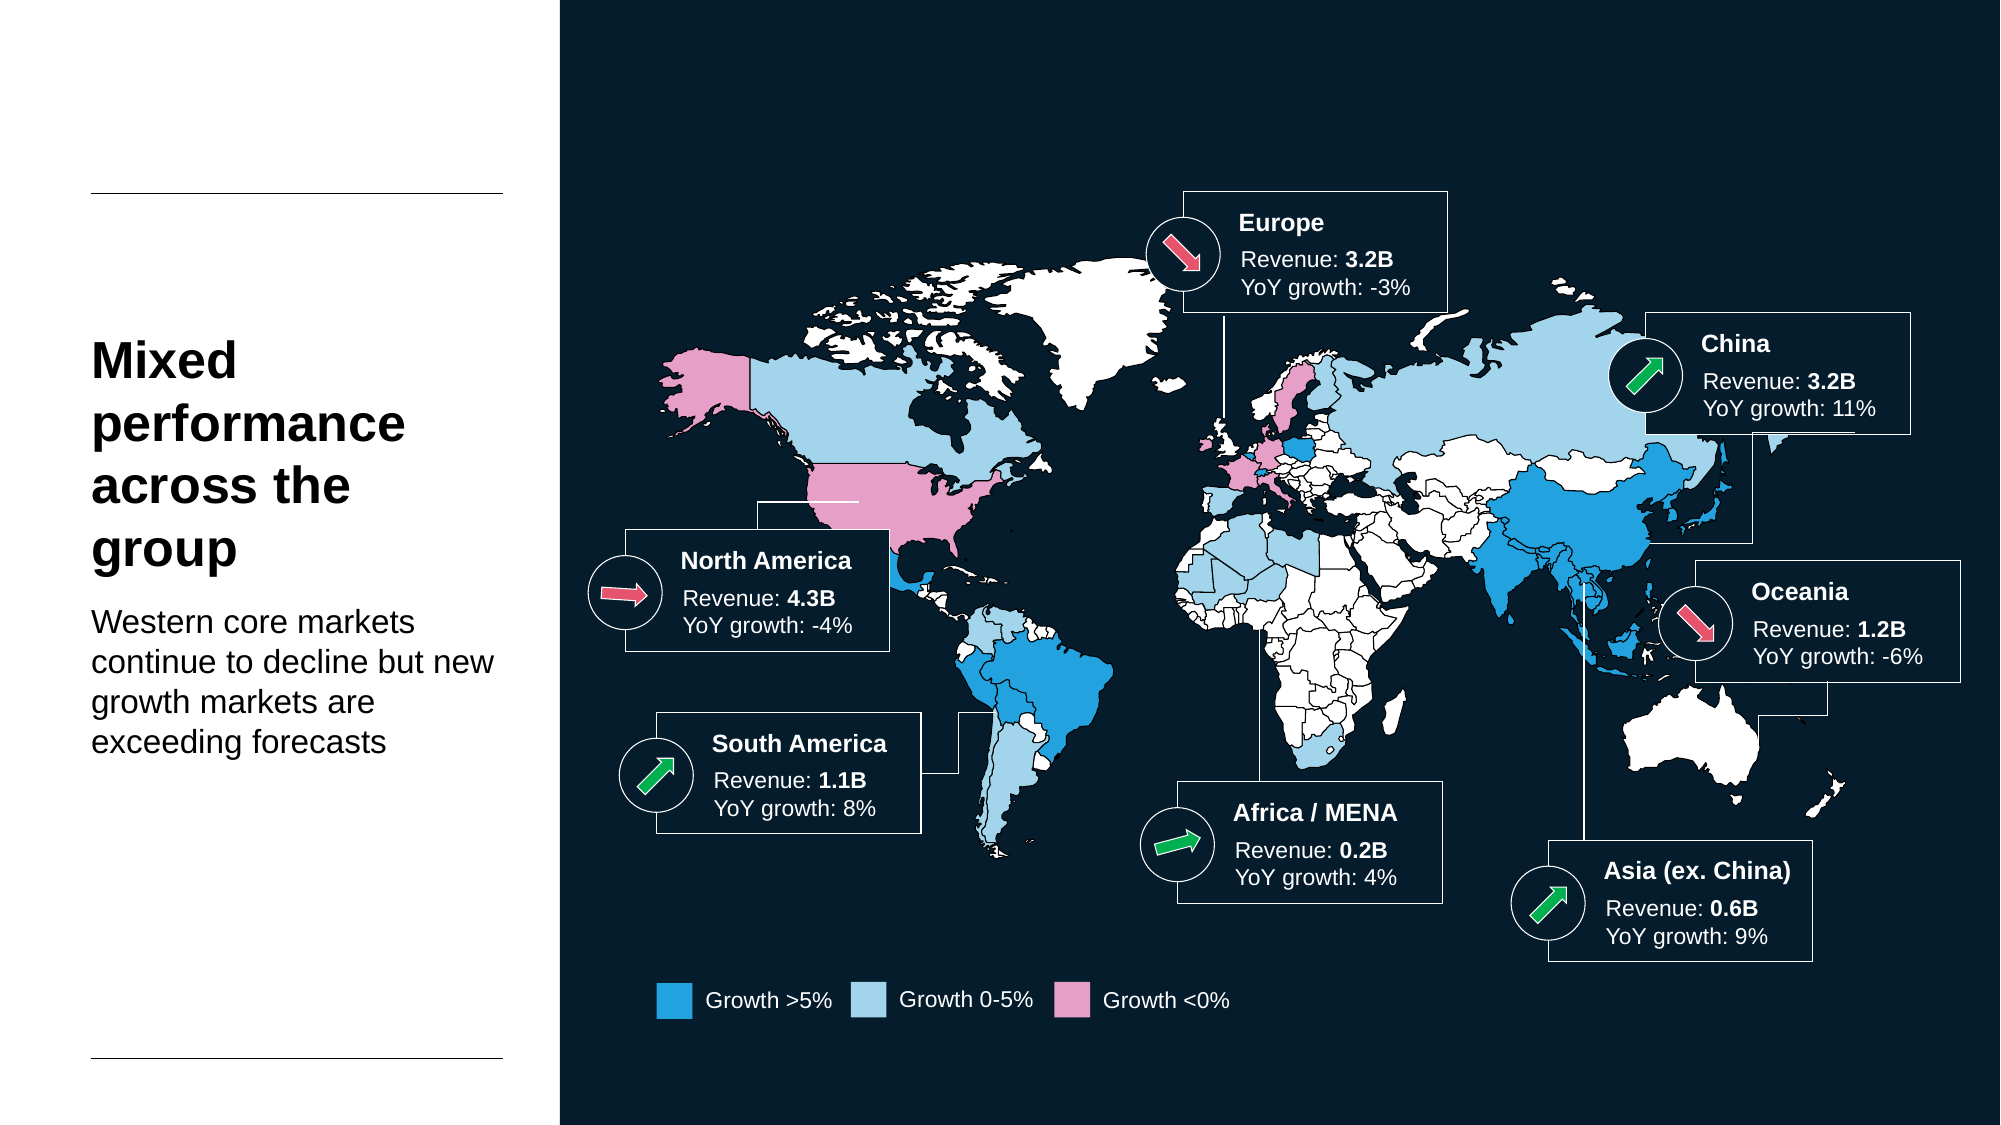

Europe

Revenue: 3.2B
YoY growth: -3%

China

Revenue: 3.2B
YoY growth: 11%

# Mixed performance across the group

North America

Revenue: 4.3B
YoY growth: -4%

Oceania

Revenue: 1.2B
YoY growth: -6%

Western core markets continue to decline but new growth markets are exceeding forecasts

South America

Revenue: 1.1B
YoY growth: 8%

Africa / MENA

Revenue: 0.2B
YoY growth: 4%

Asia (ex. China)

Revenue: 0.6B
YoY growth: 9%

Growth 0-5%
Growth <0%
Growth >5%